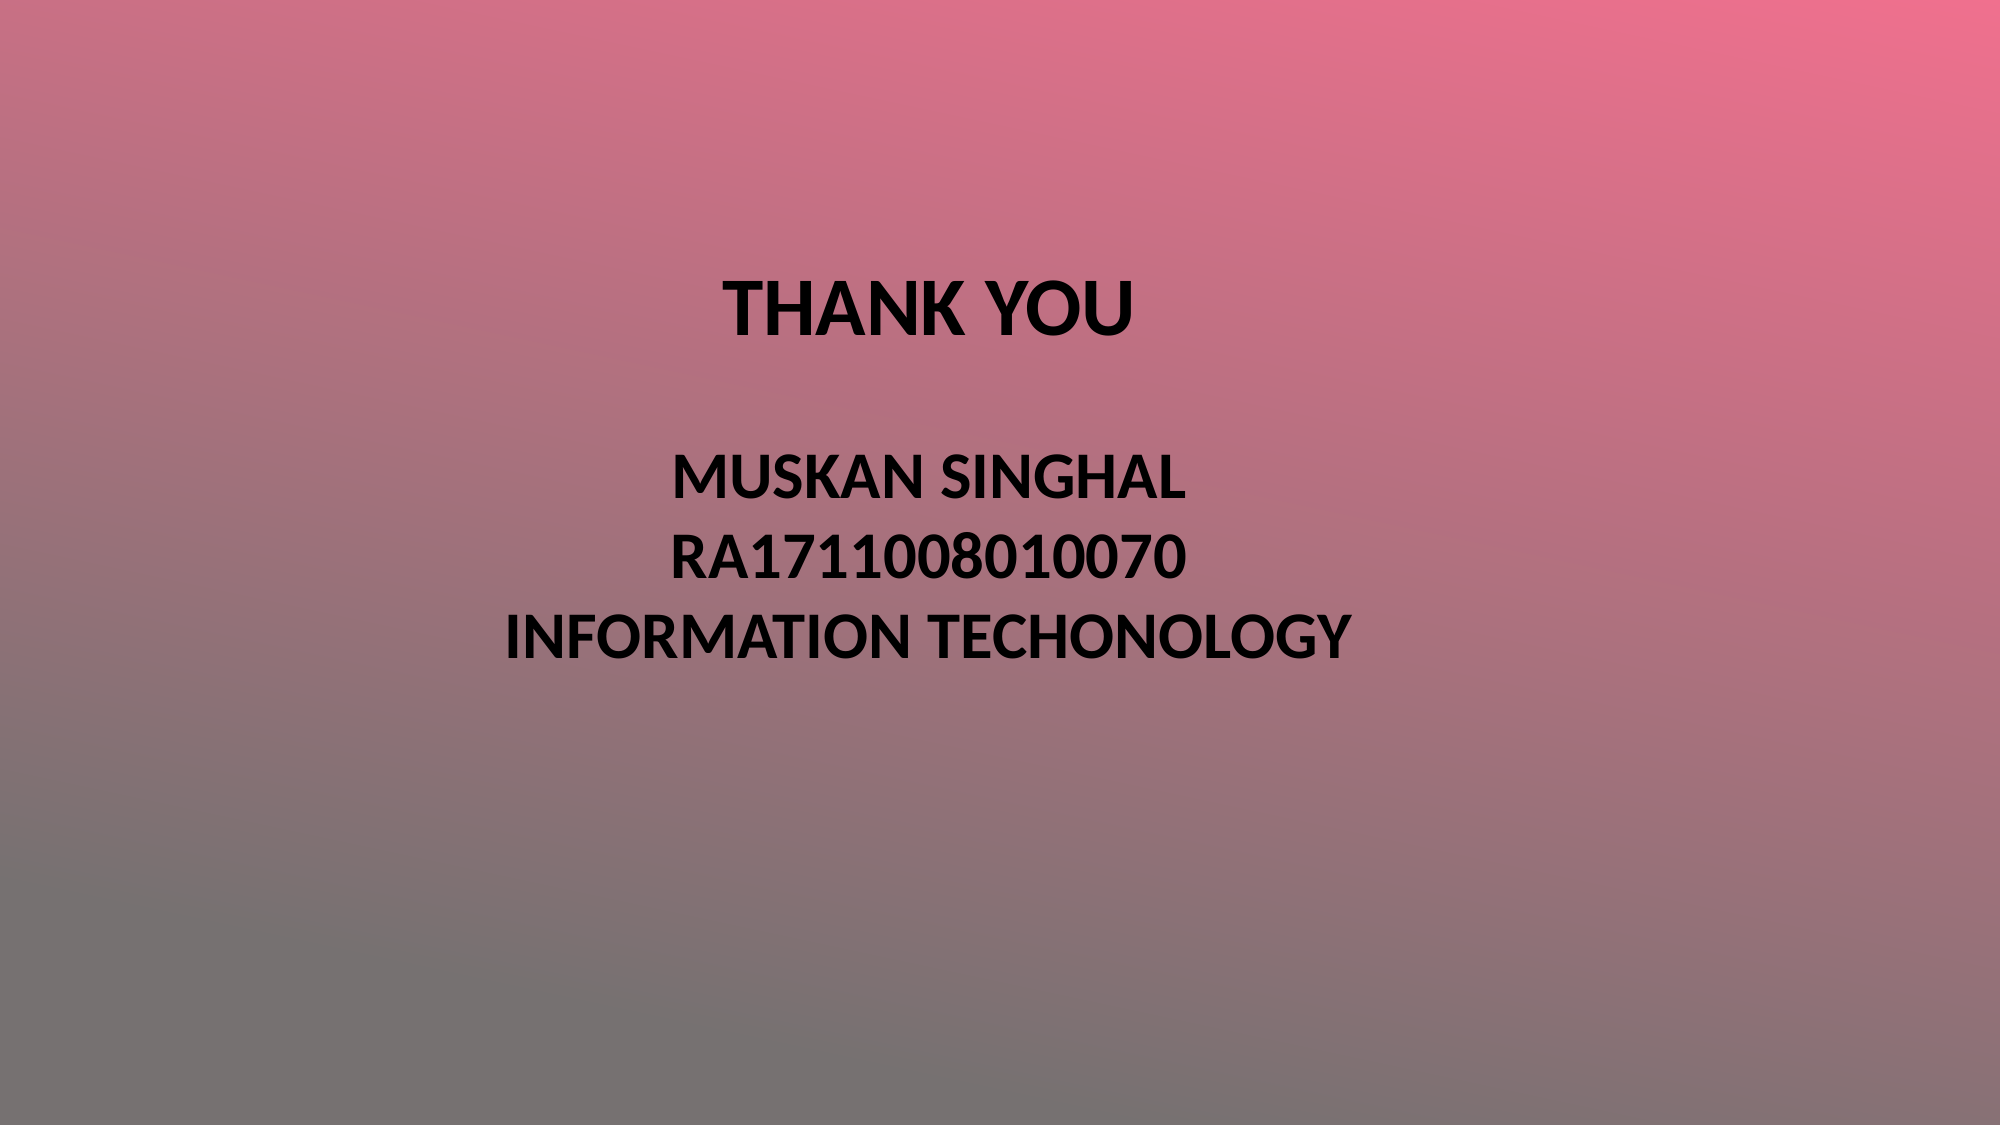

THANK YOU

MUSKAN SINGHAL
RA1711008010070
INFORMATION TECHONOLOGY